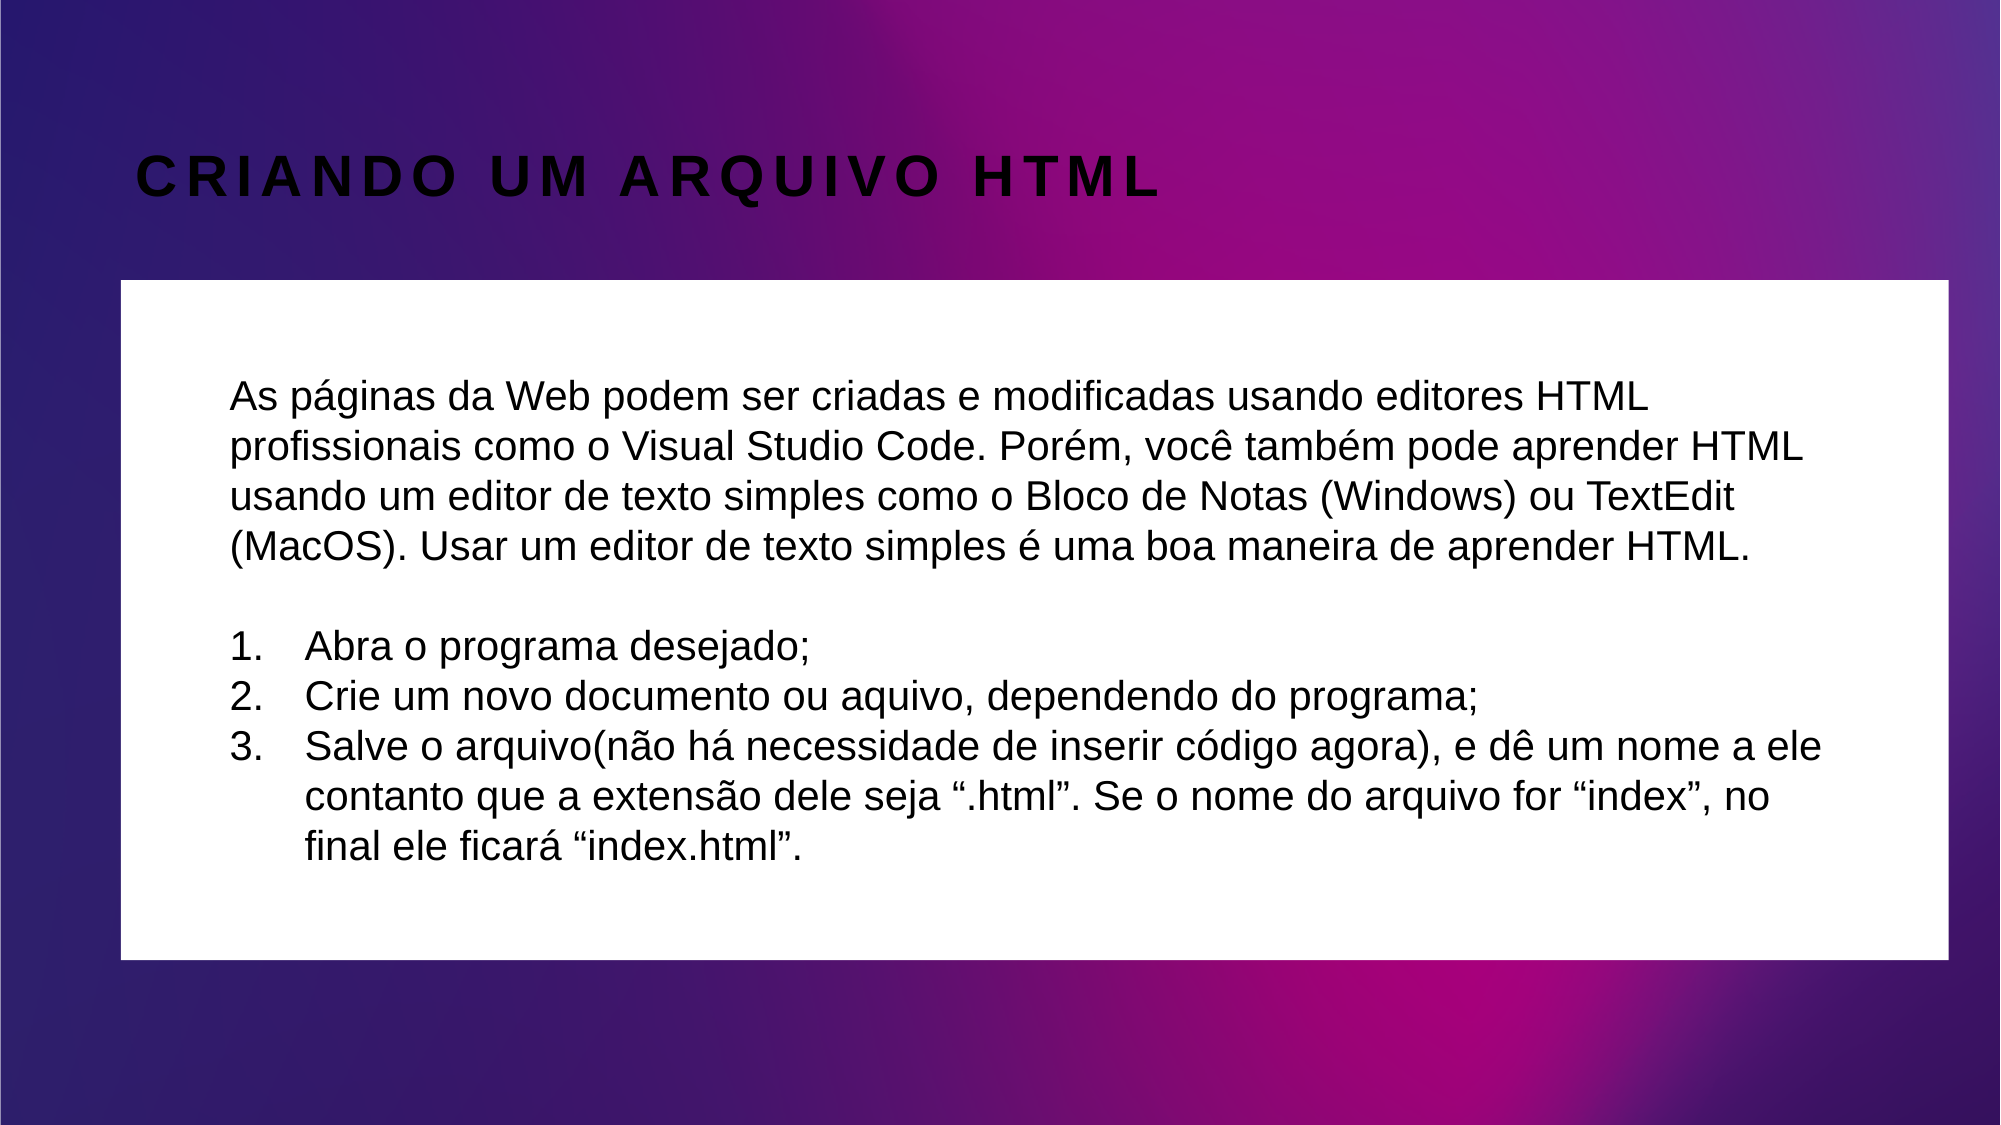

# Criando um arquivo html
r criadas e modificadas usando editores HTML profissionais. Porém, para aprender HTML recomendamos um editor de texto simples como o Notepad (PC) ou TextEdit (Mac).
As páginas da Web podem ser criadas e modificadas usando editores HTML profissionais como o Visual Studio Code. Porém, você também pode aprender HTML usando um editor de texto simples como o Bloco de Notas (Windows) ou TextEdit (MacOS). Usar um editor de texto simples é uma boa maneira de aprender HTML.

Abra o programa desejado;
Crie um novo documento ou aquivo, dependendo do programa;
Salve o arquivo(não há necessidade de inserir código agora), e dê um nome a ele contanto que a extensão dele seja “.html”. Se o nome do arquivo for “index”, no final ele ficará “index.html”.